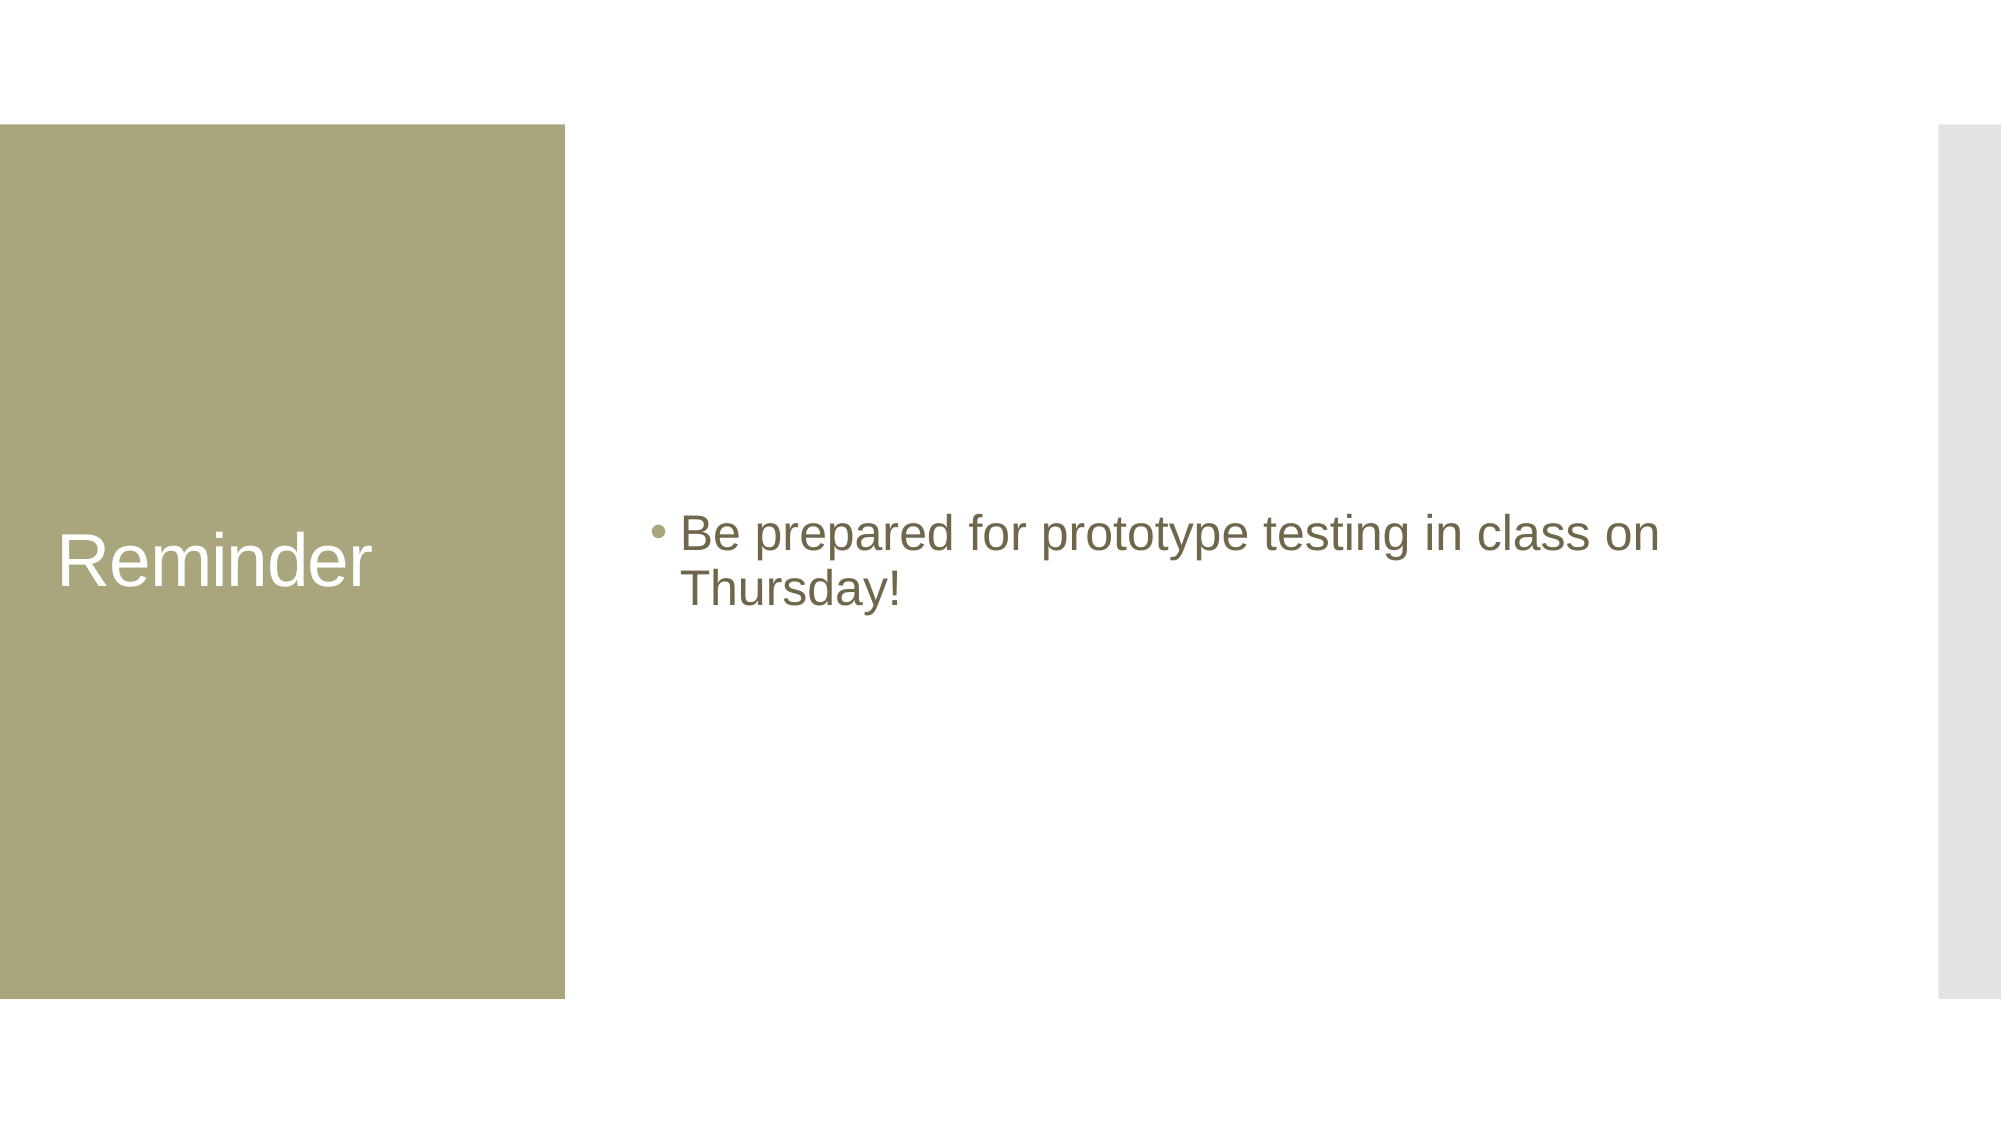

Be prepared for prototype testing in class on Thursday!
# Reminder